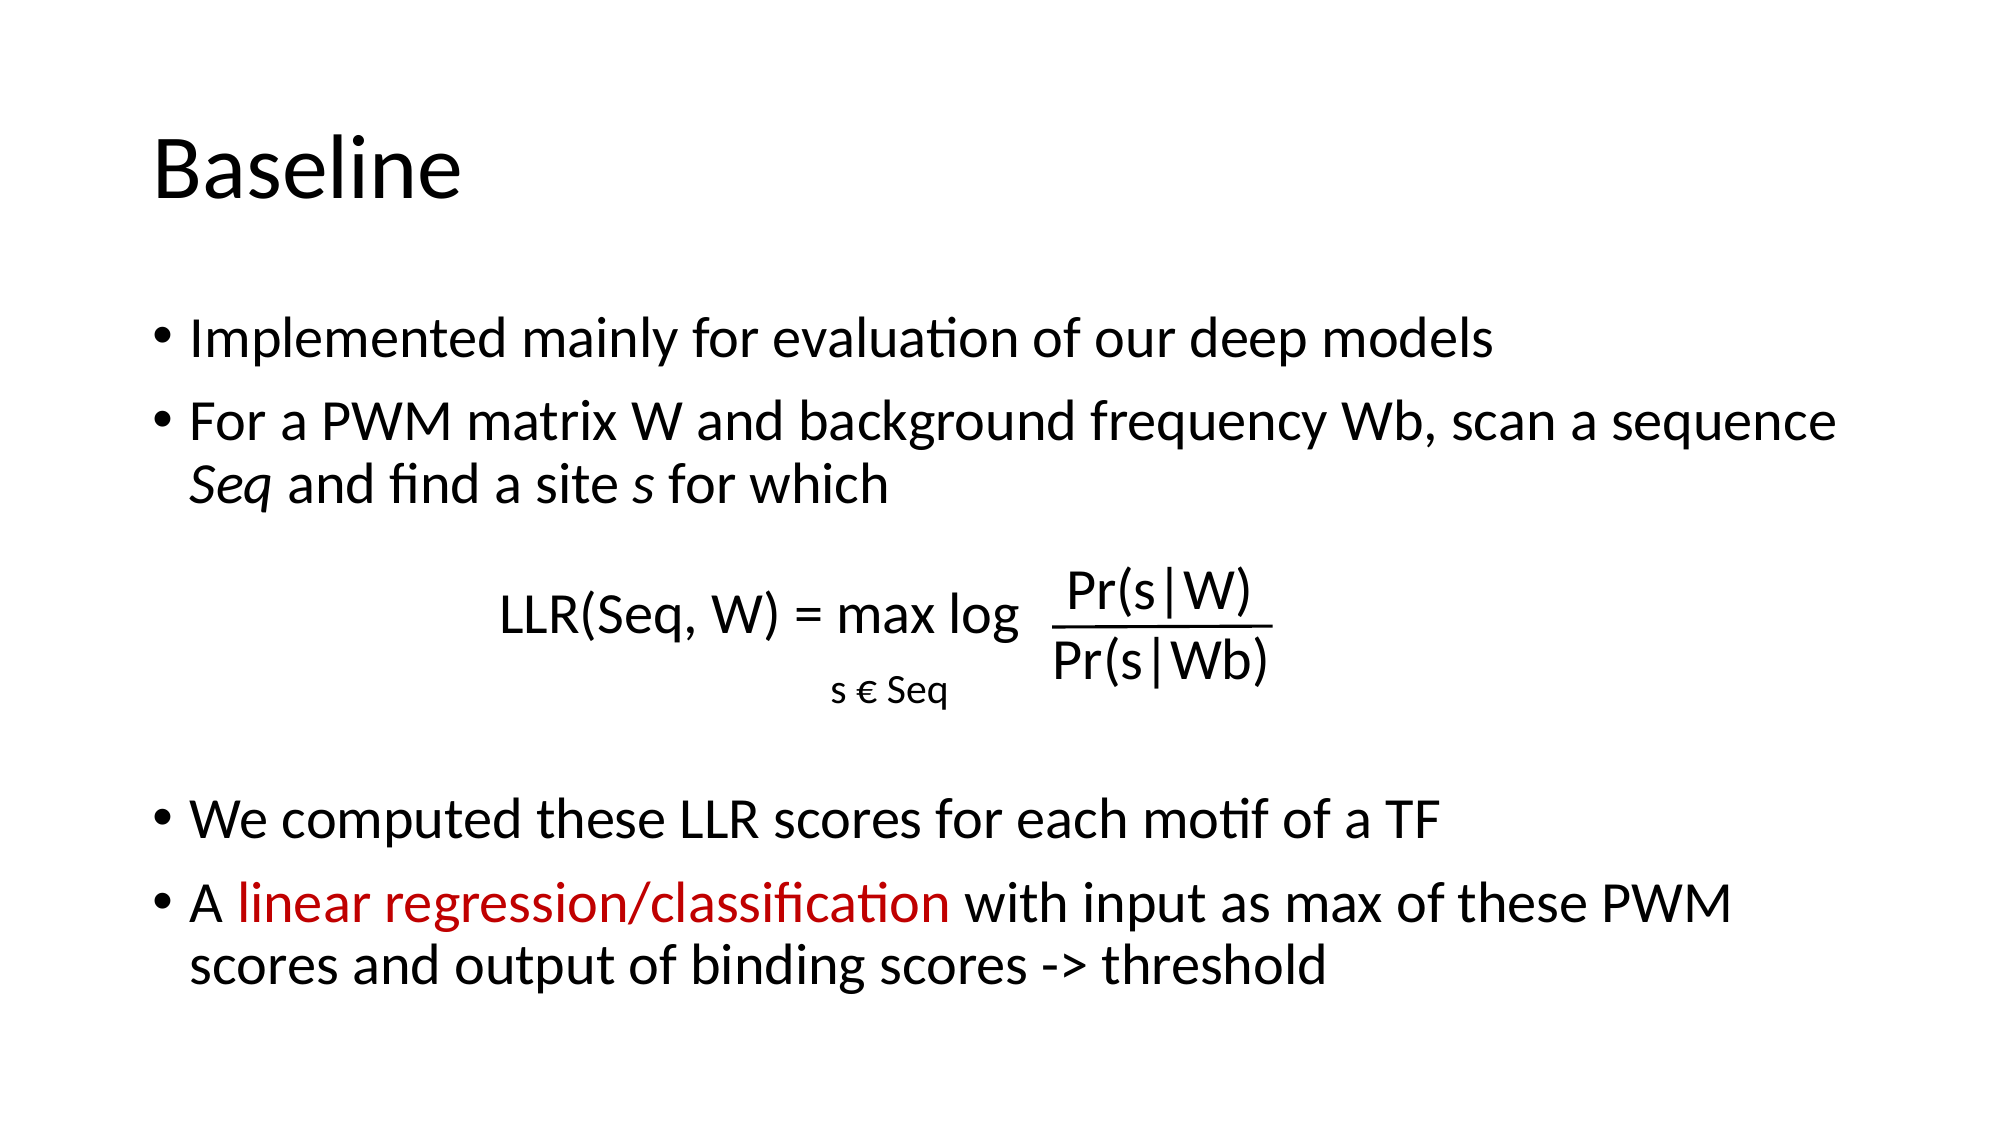

# Baseline
Implemented mainly for evaluation of our deep models
For a PWM matrix W and background frequency Wb, scan a sequence Seq and find a site s for which

We computed these LLR scores for each motif of a TF
A linear regression/classification with input as max of these PWM scores and output of binding scores -> threshold
 Pr(s|W)
Pr(s|Wb)
LLR(Seq, W) = max log
                         s € Seq